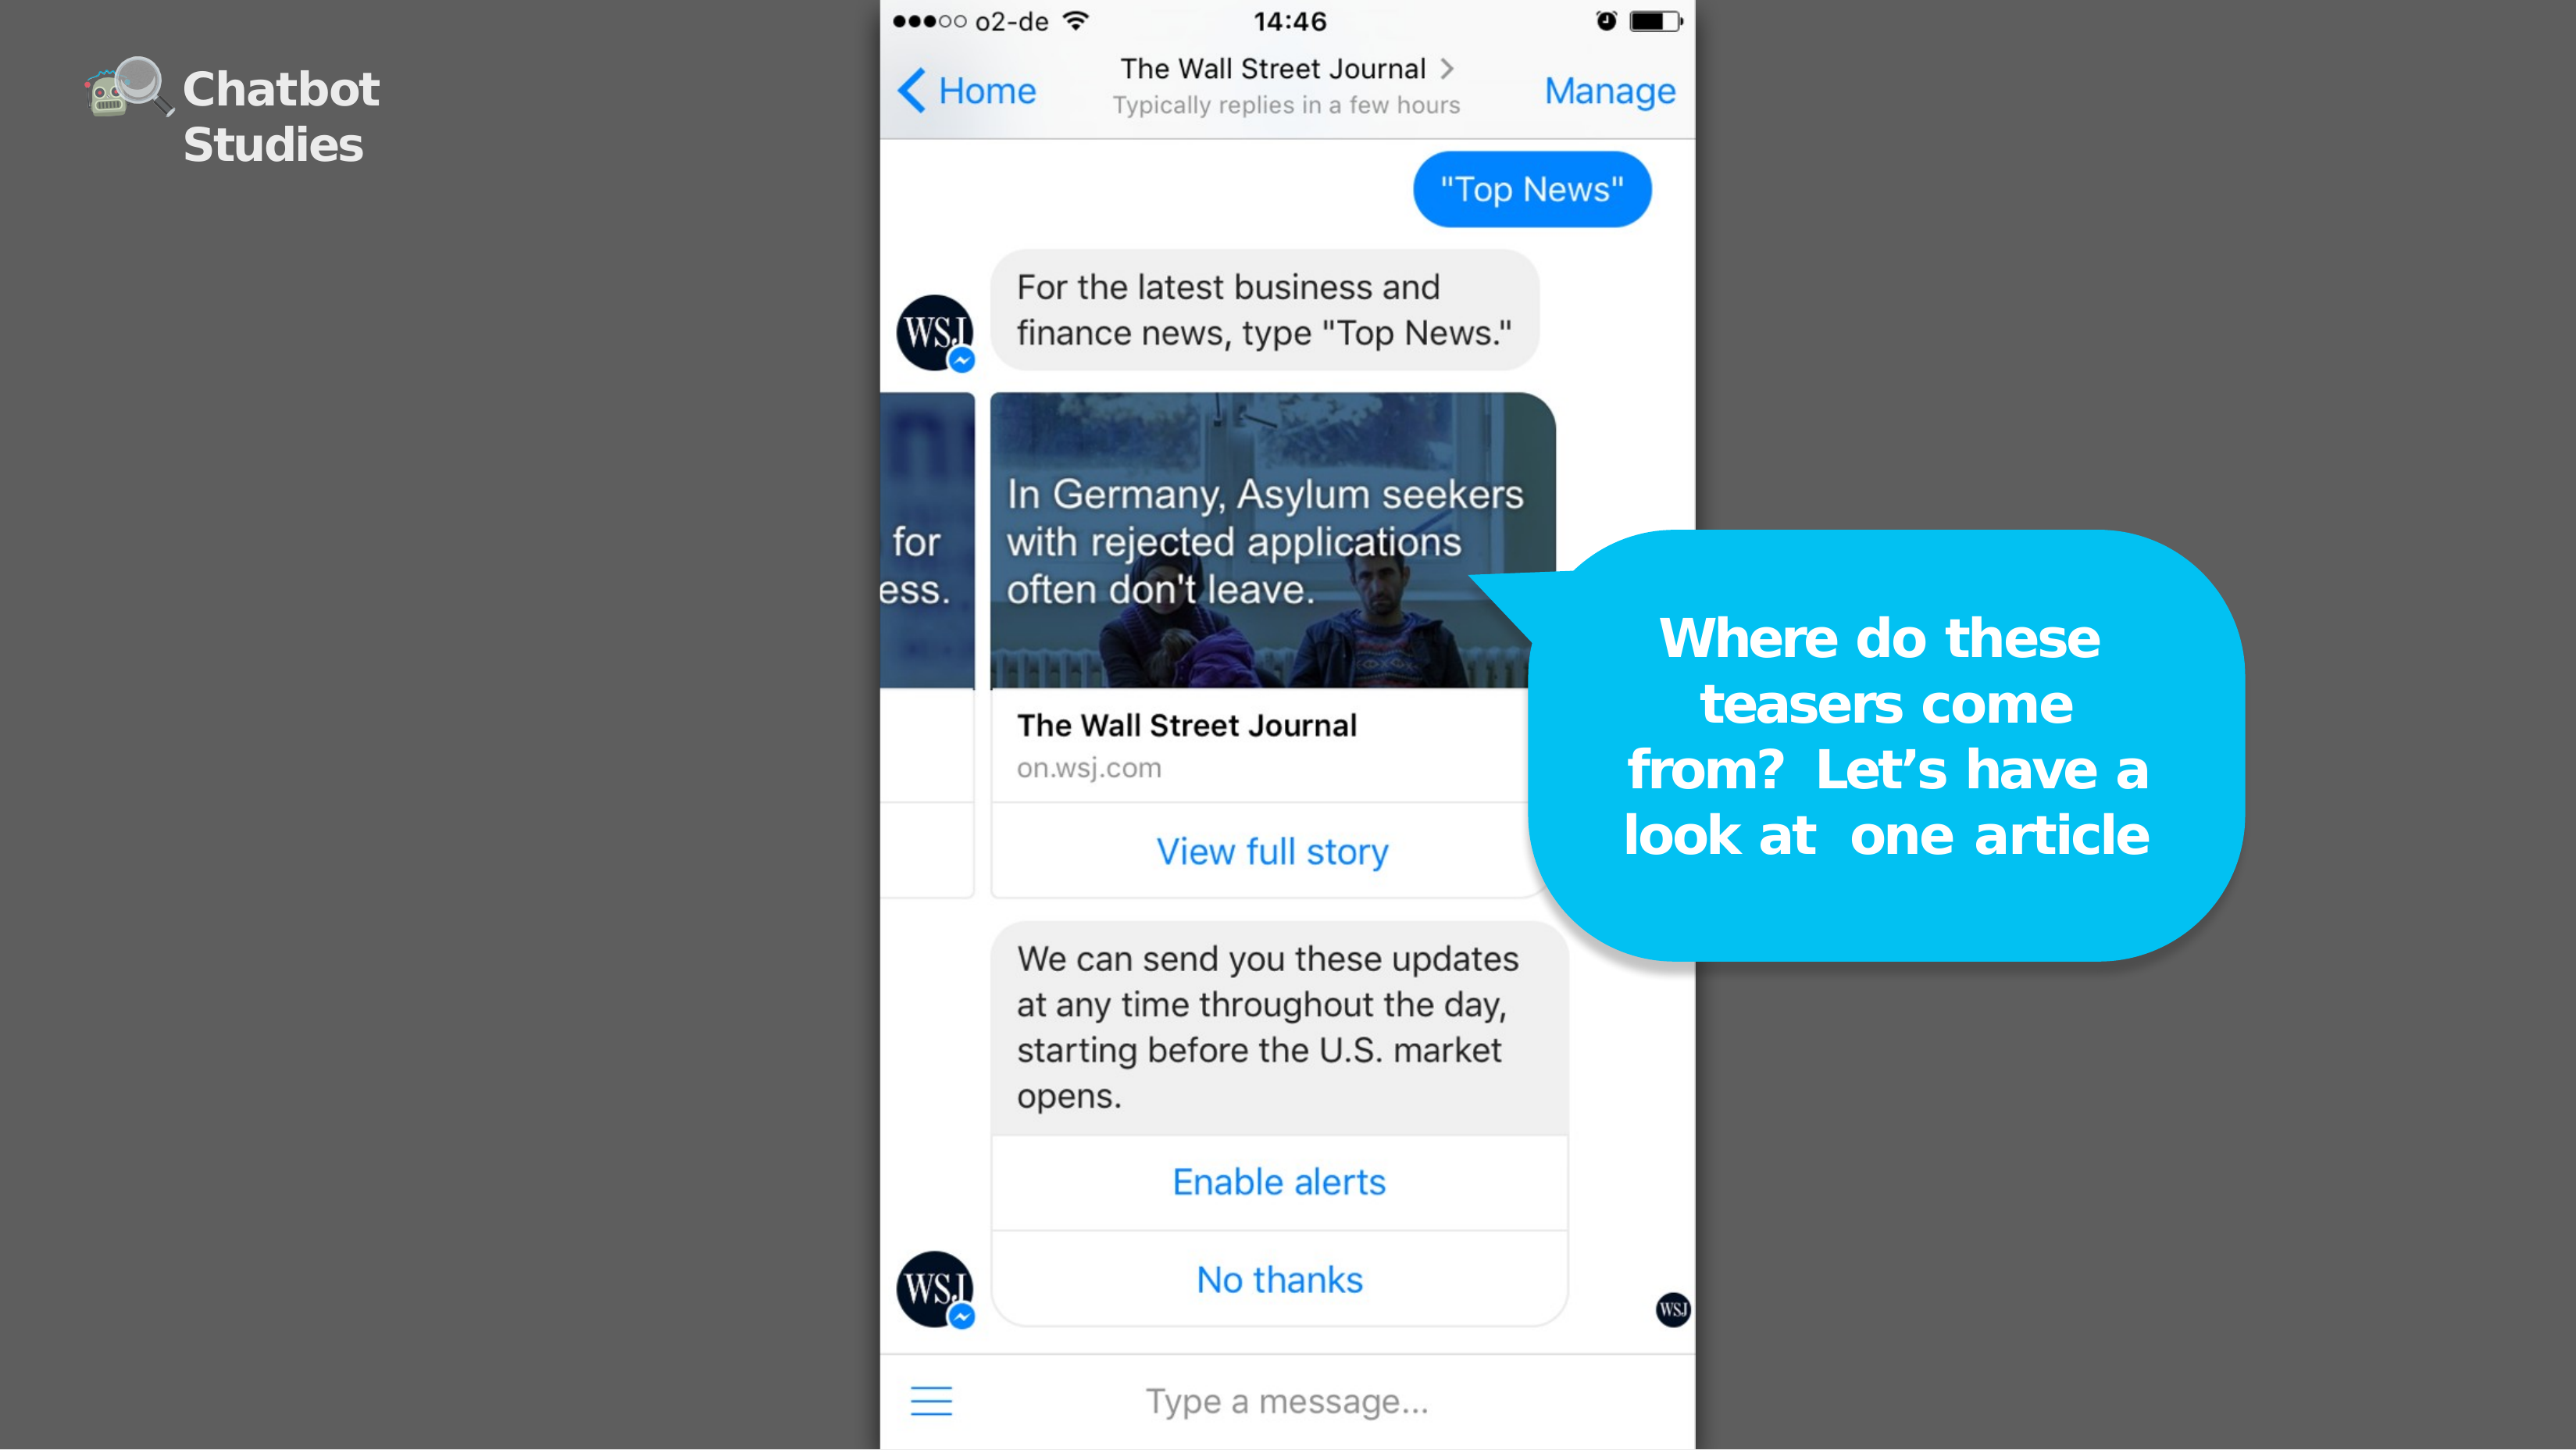

Chatbot Studies

Where do these  teasers come from?  Let’s have a look at  one article